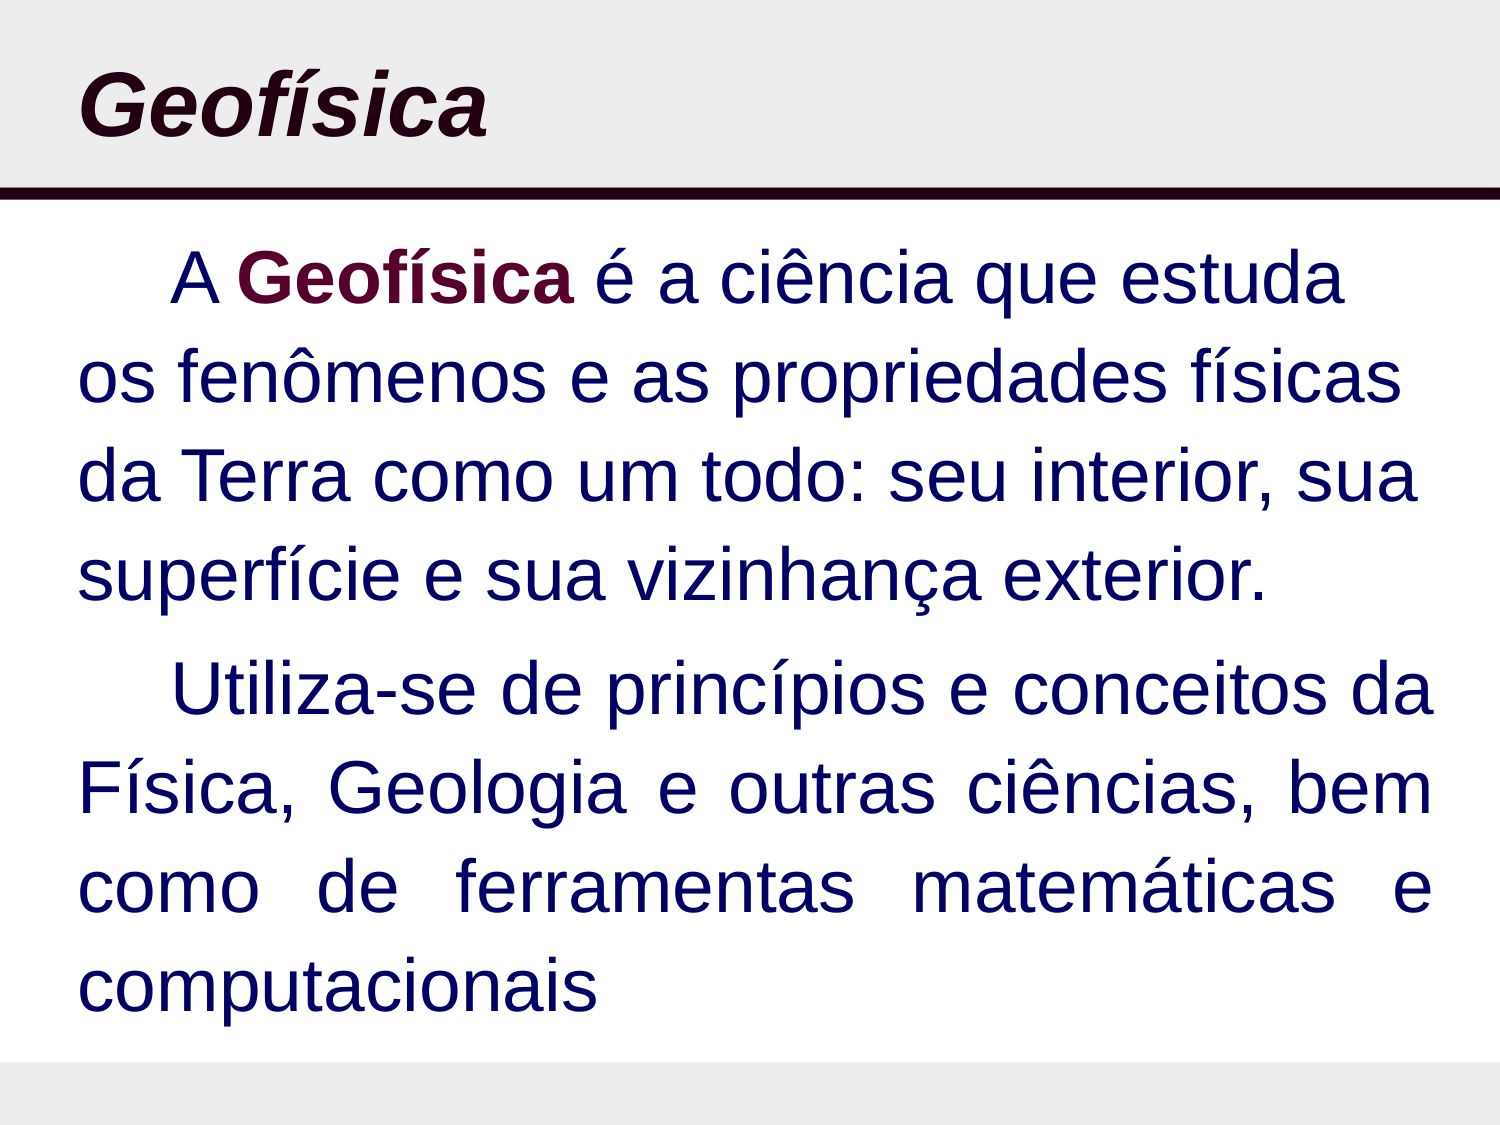

# Geofísica
A Geofísica é a ciência que estuda os fenômenos e as propriedades físicas da Terra como um todo: seu interior, sua superfície e sua vizinhança exterior.
Utiliza-se de princípios e conceitos da Física, Geologia e outras ciências, bem como de ferramentas matemáticas e computacionais